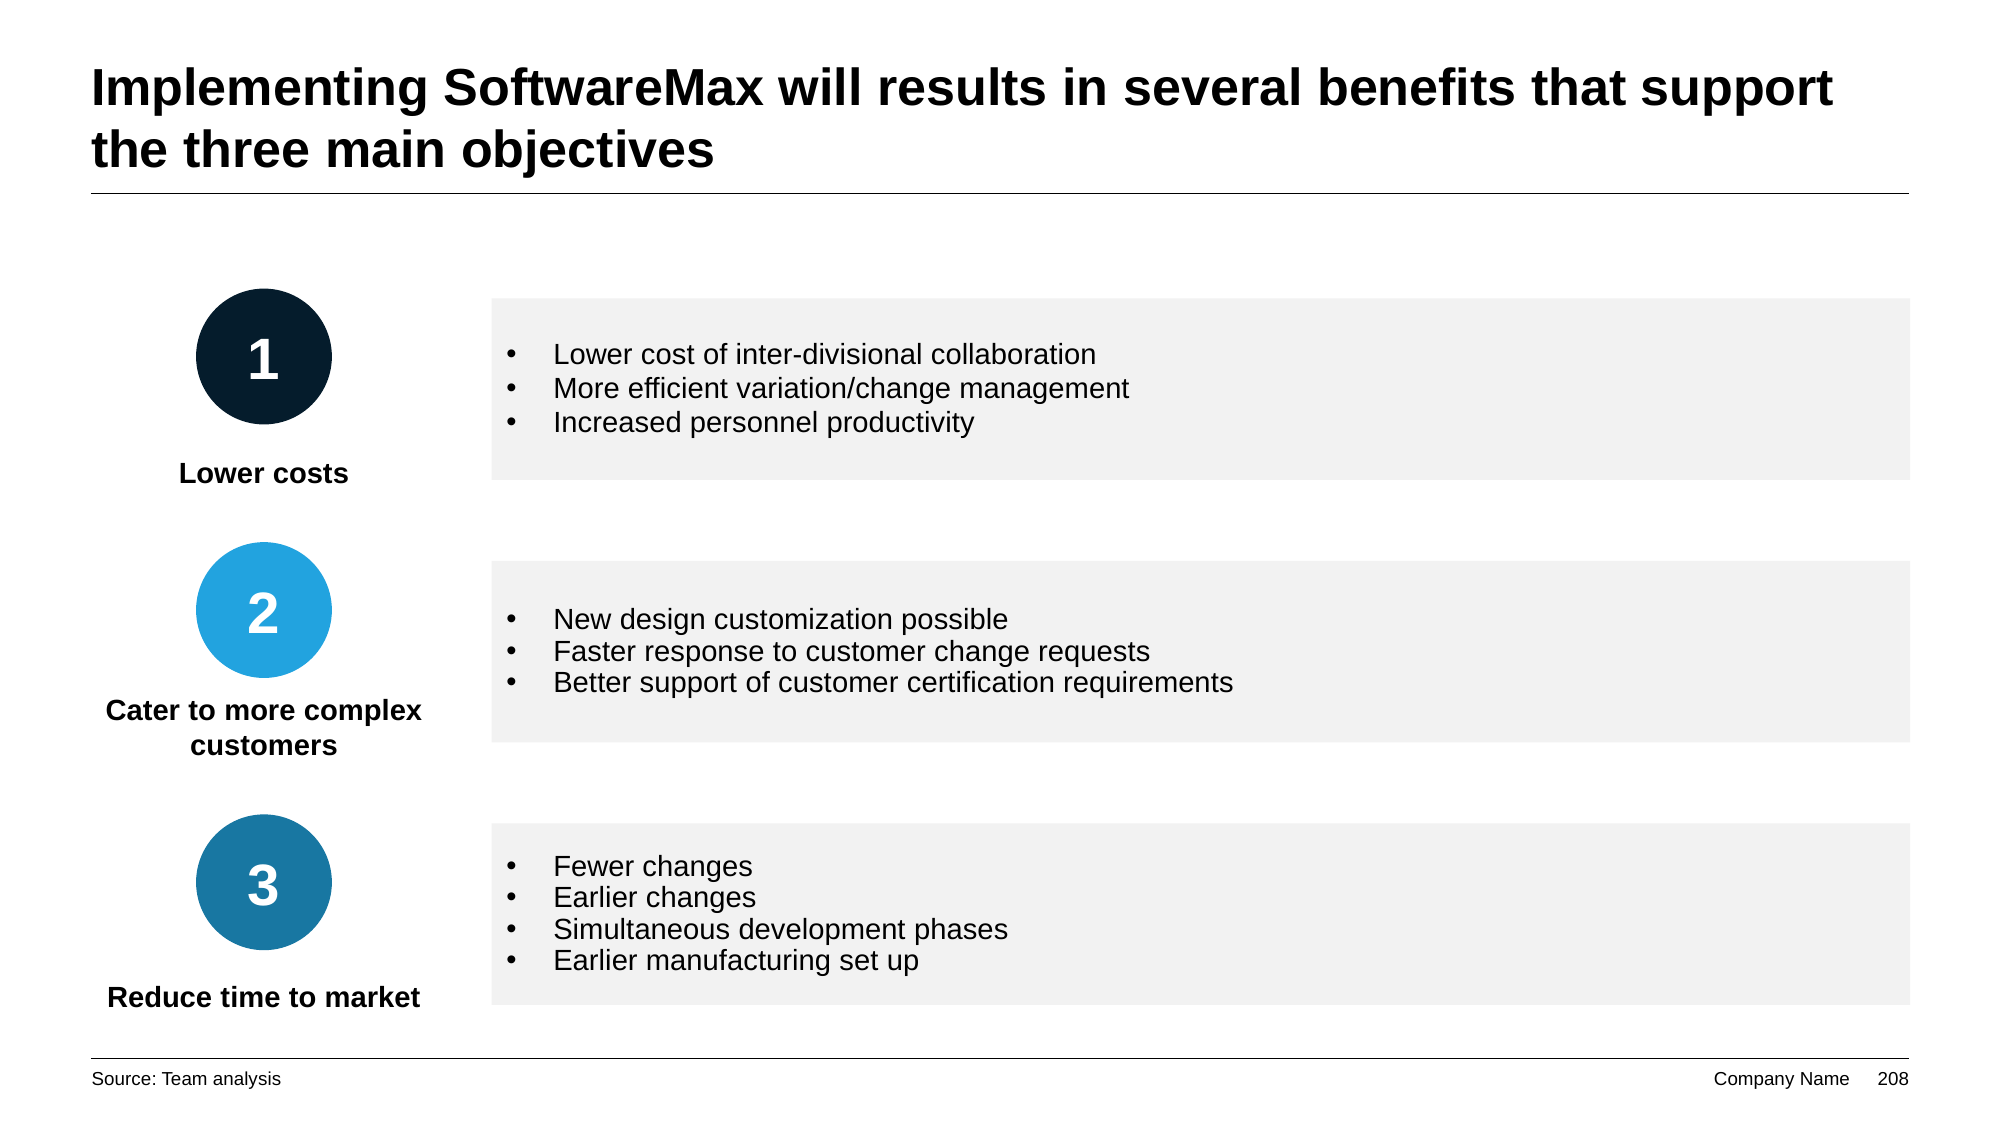

# Implementing SoftwareMax will results in several benefits that support the three main objectives
1
Lower cost of inter-divisional collaboration
More efficient variation/change management
Increased personnel productivity
Lower costs
2
New design customization possible
Faster response to customer change requests
Better support of customer certification requirements
Cater to more complex customers
3
Fewer changes
Earlier changes
Simultaneous development phases
Earlier manufacturing set up
Reduce time to market
Source: Team analysis